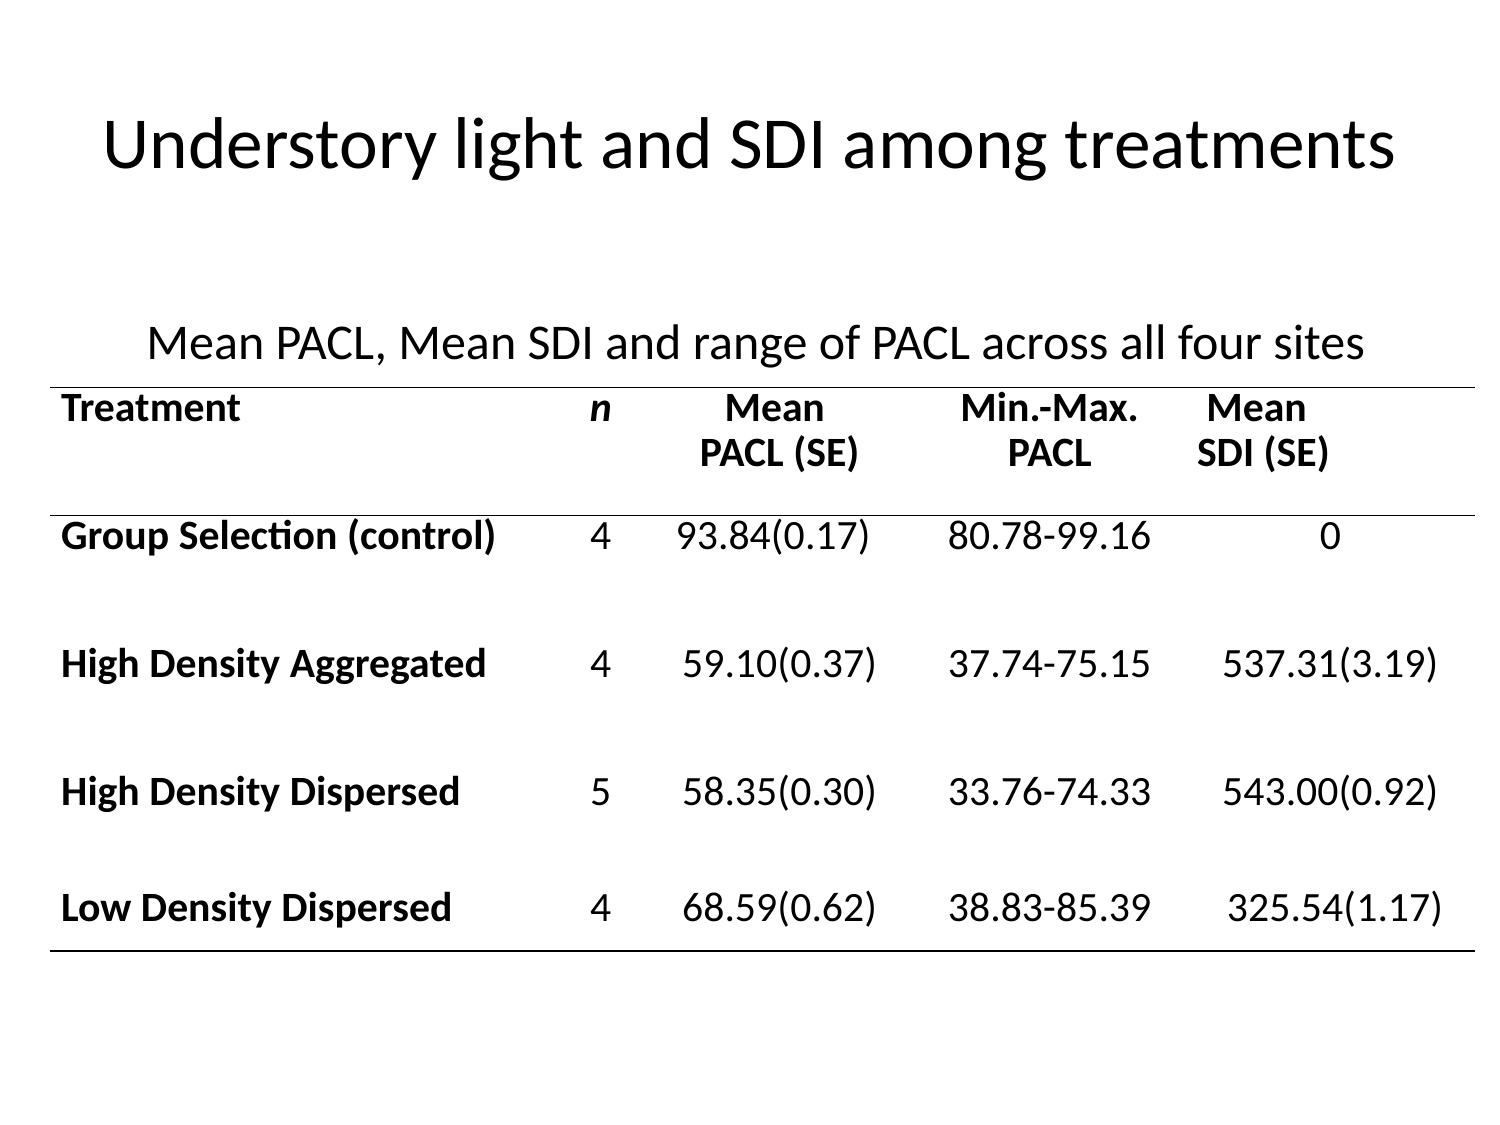

# Understory light and SDI among treatments
Mean PACL, Mean SDI and range of PACL across all four sites
| Treatment | n | Mean PACL (SE) | Min.-Max. PACL | Mean SDI (SE) |
| --- | --- | --- | --- | --- |
| Group Selection (control) | 4 | 93.84(0.17) | 80.78-99.16 | 0 |
| High Density Aggregated | 4 | 59.10(0.37) | 37.74-75.15 | 537.31(3.19) |
| High Density Dispersed | 5 | 58.35(0.30) | 33.76-74.33 | 543.00(0.92) |
| Low Density Dispersed | 4 | 68.59(0.62) | 38.83-85.39 | 325.54(1.17) |